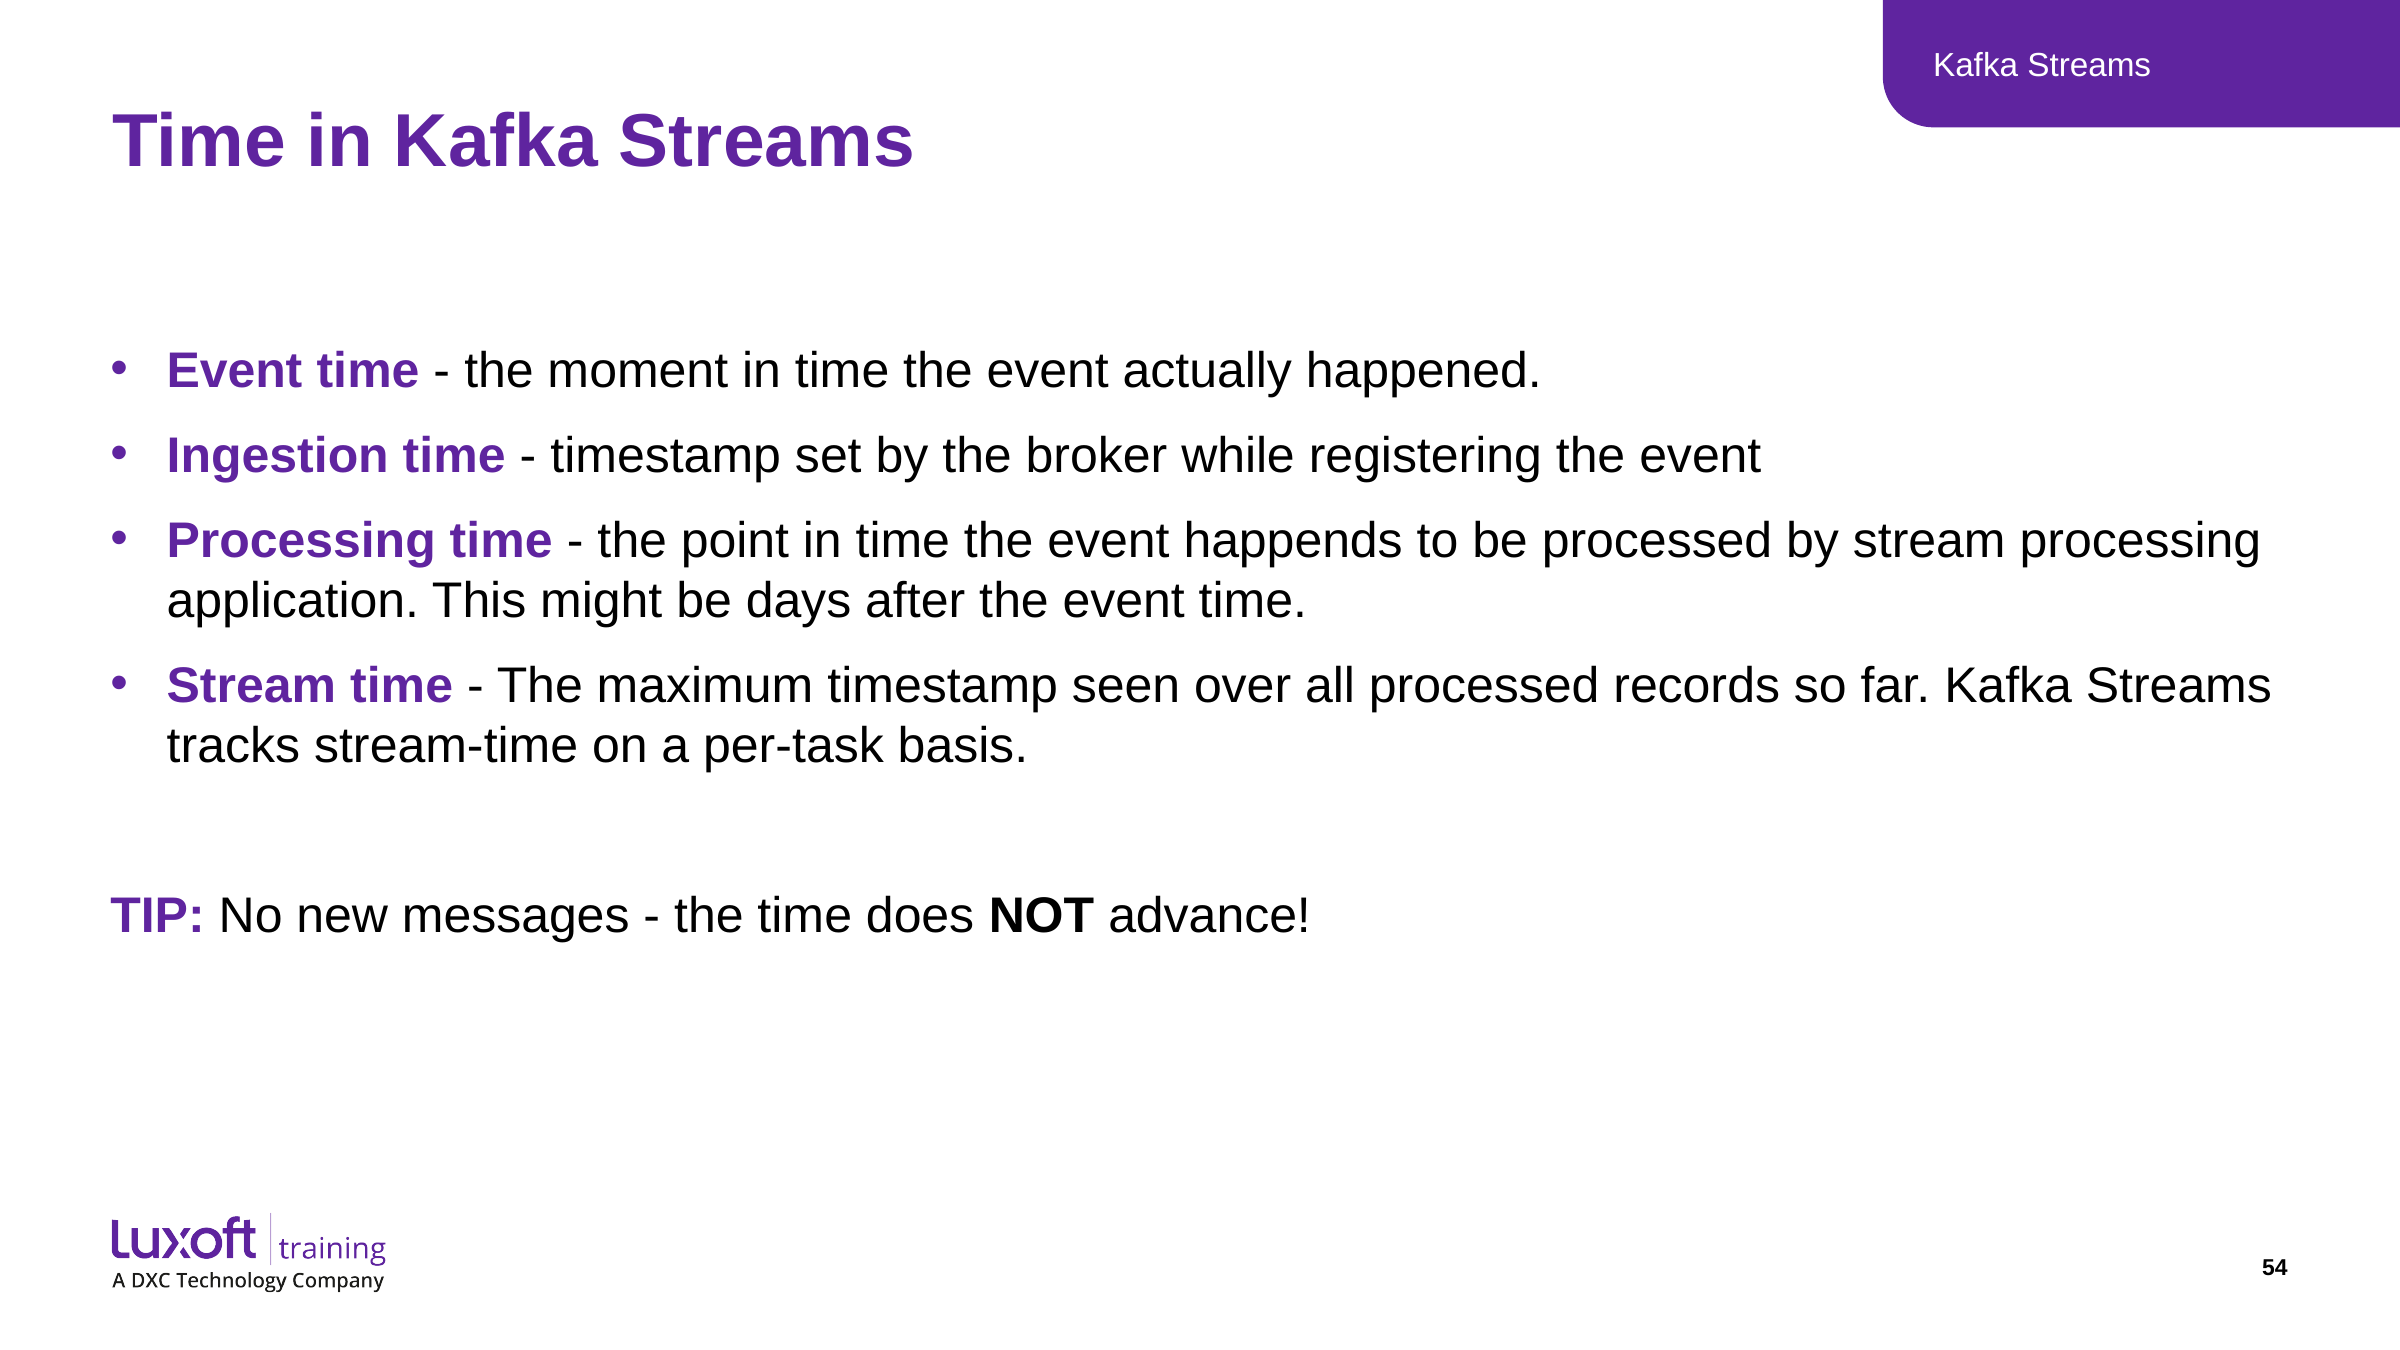

Kafka Streams
# Time in Kafka Streams
Event time - the moment in time the event actually happened.
Ingestion time - timestamp set by the broker while registering the event
Processing time - the point in time the event happends to be processed by stream processing application. This might be days after the event time.
Stream time - The maximum timestamp seen over all processed records so far. Kafka Streams tracks stream-time on a per-task basis.

TIP: No new messages - the time does NOT advance!